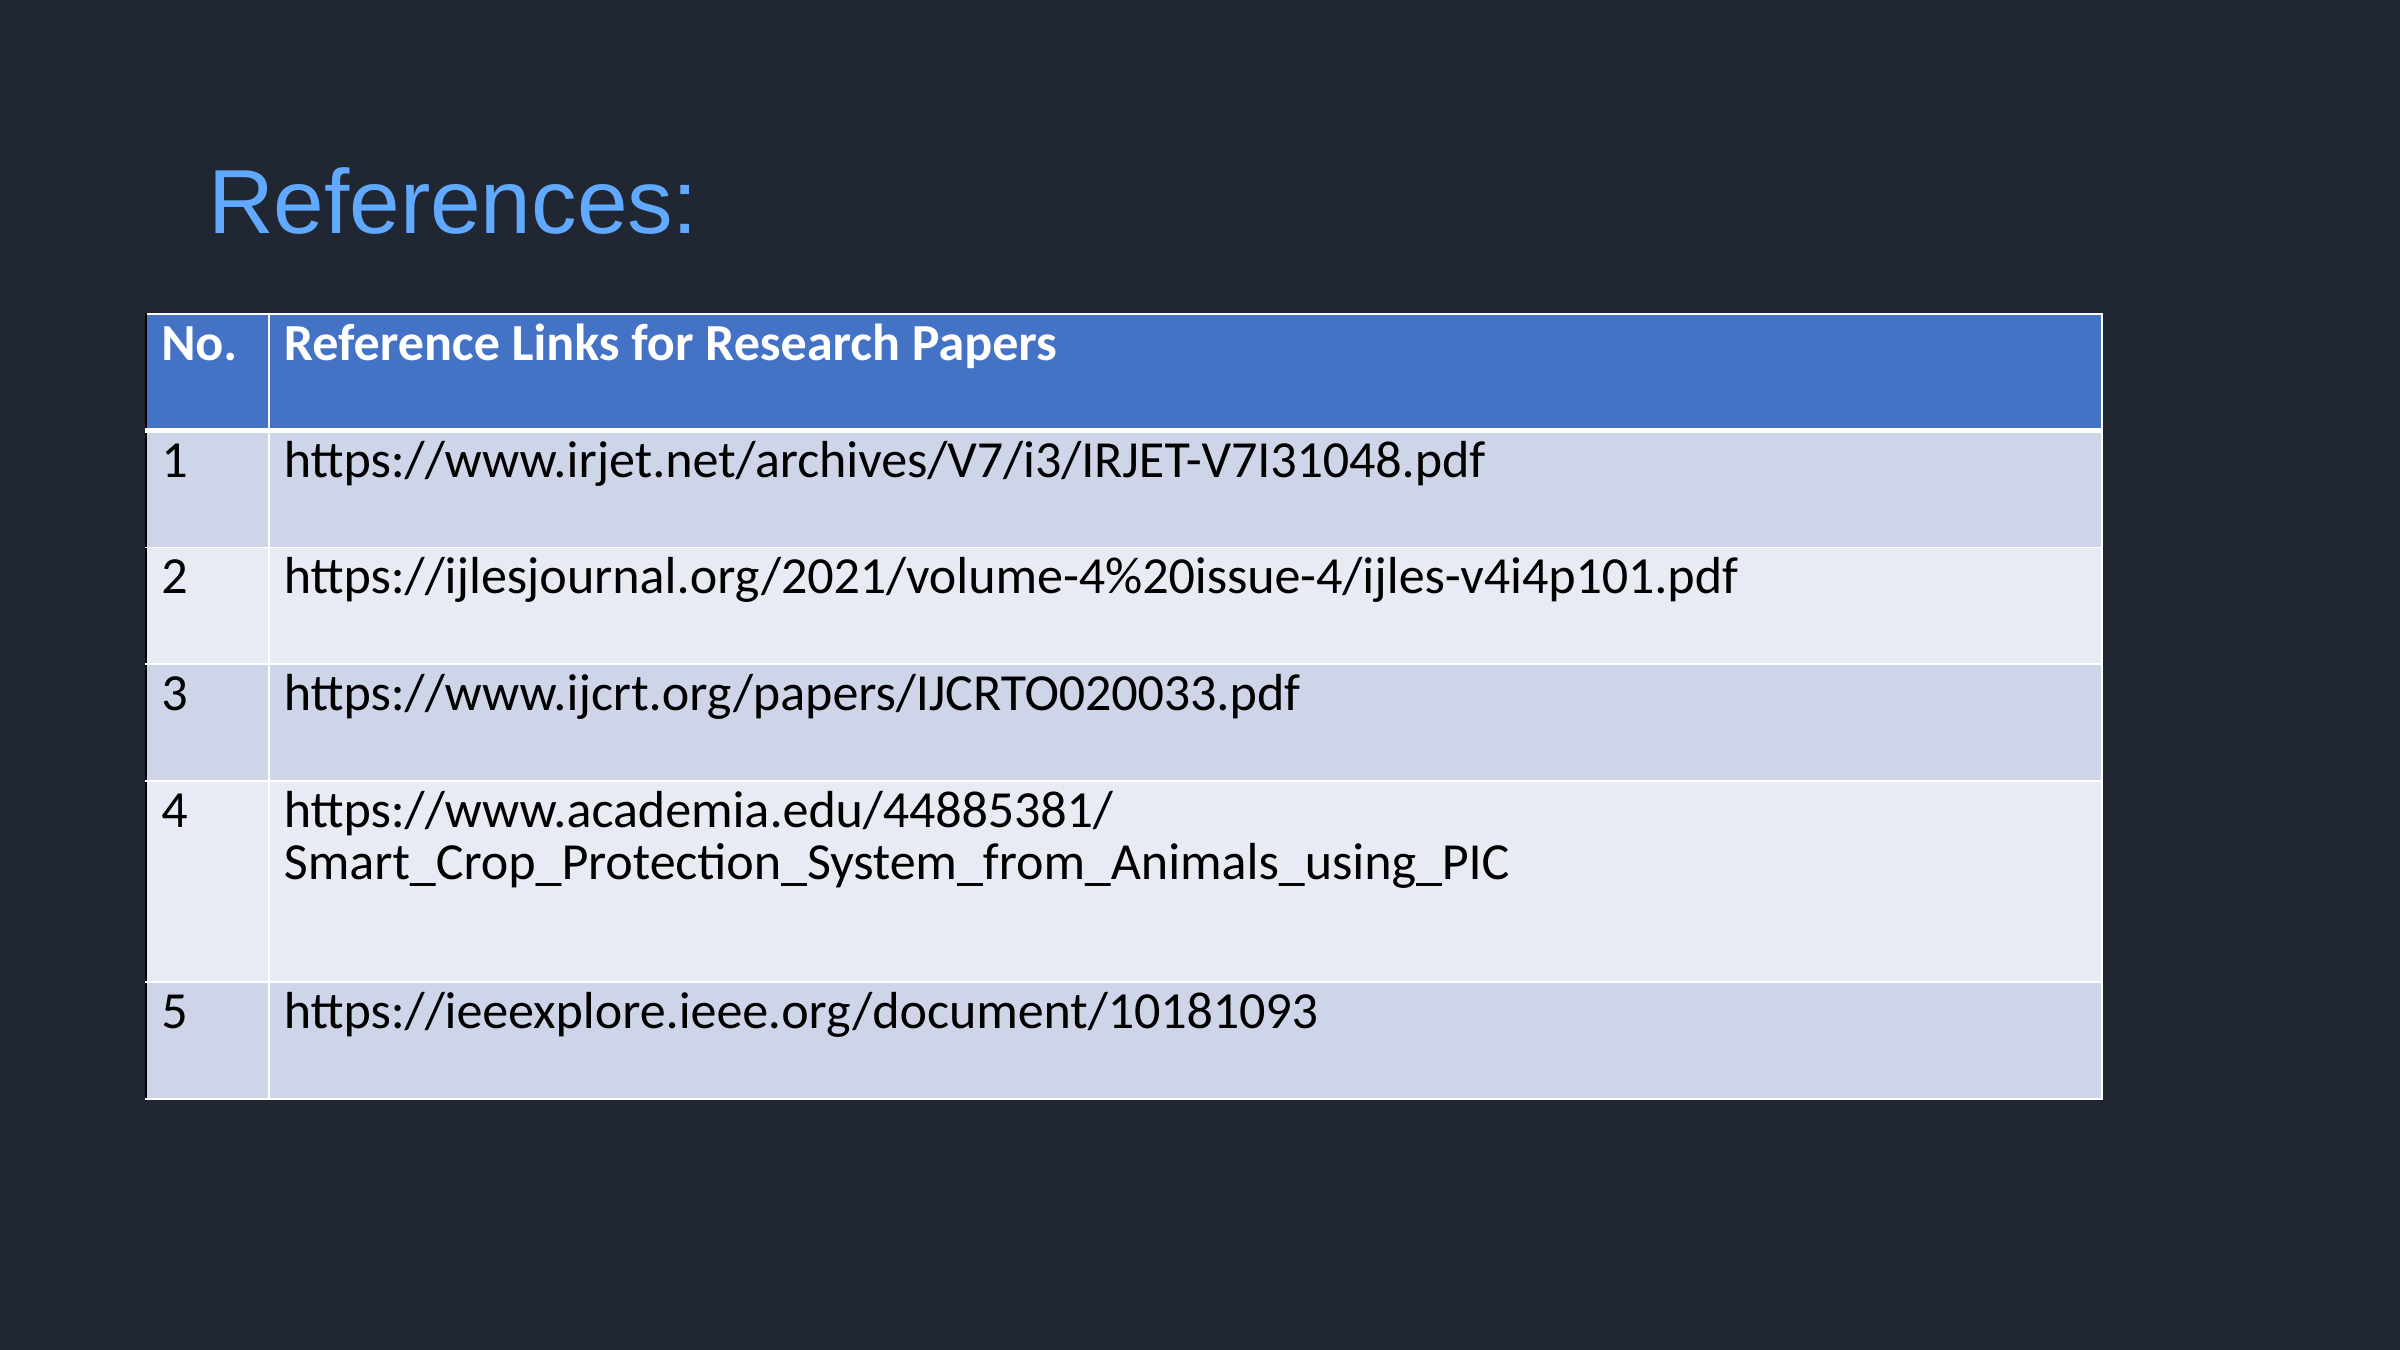

References:
| No. | Reference Links for Research Papers |
| --- | --- |
| 1 | https://www.irjet.net/archives/V7/i3/IRJET-V7I31048.pdf |
| 2 | https://ijlesjournal.org/2021/volume-4%20issue-4/ijles-v4i4p101.pdf |
| 3 | https://www.ijcrt.org/papers/IJCRTO020033.pdf |
| 4 | https://www.academia.edu/44885381/Smart\_Crop\_Protection\_System\_from\_Animals\_using\_PIC |
| 5 | https://ieeexplore.ieee.org/document/10181093 |